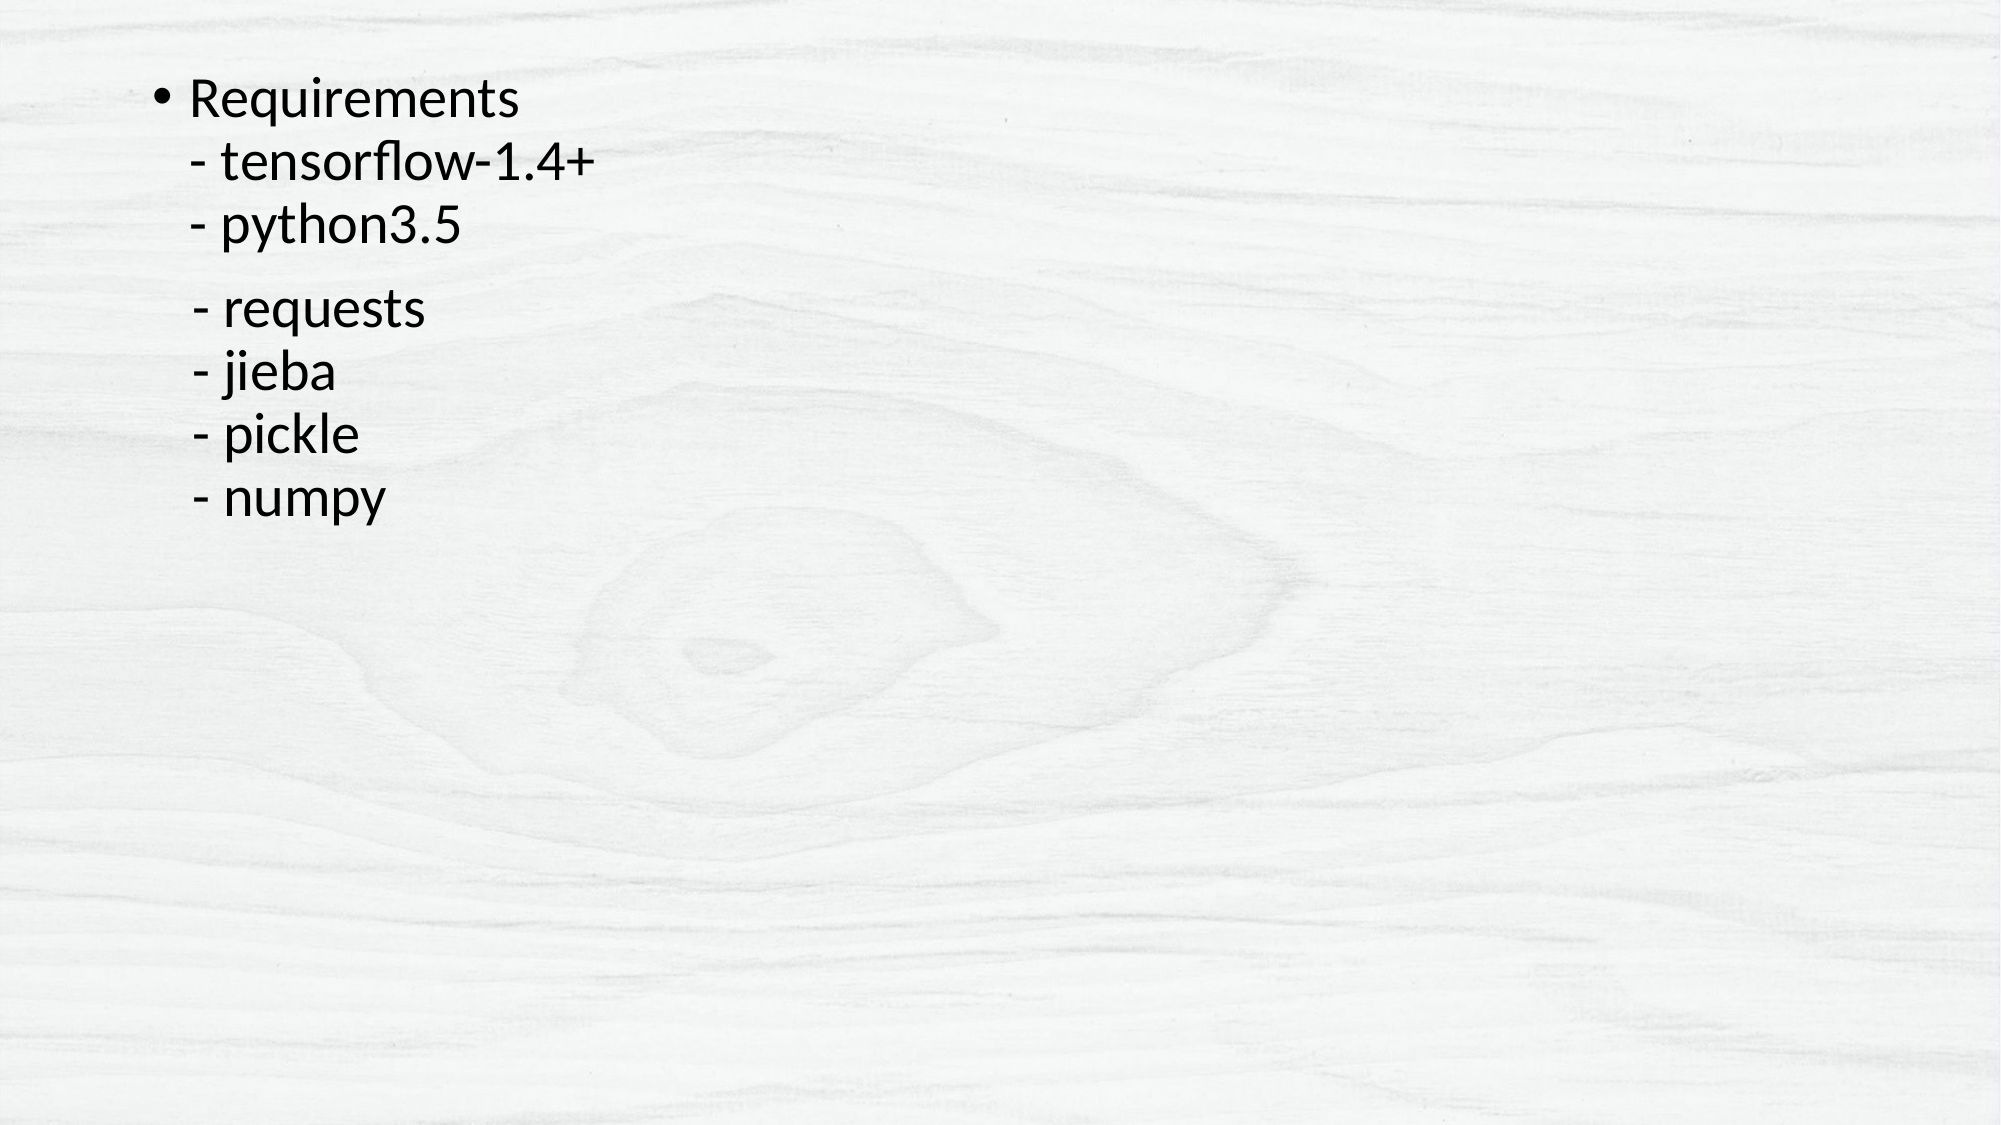

# Requirements - tensorflow-1.4+ - python3.5
   - requests
   - jieba
   - pickle
   - numpy